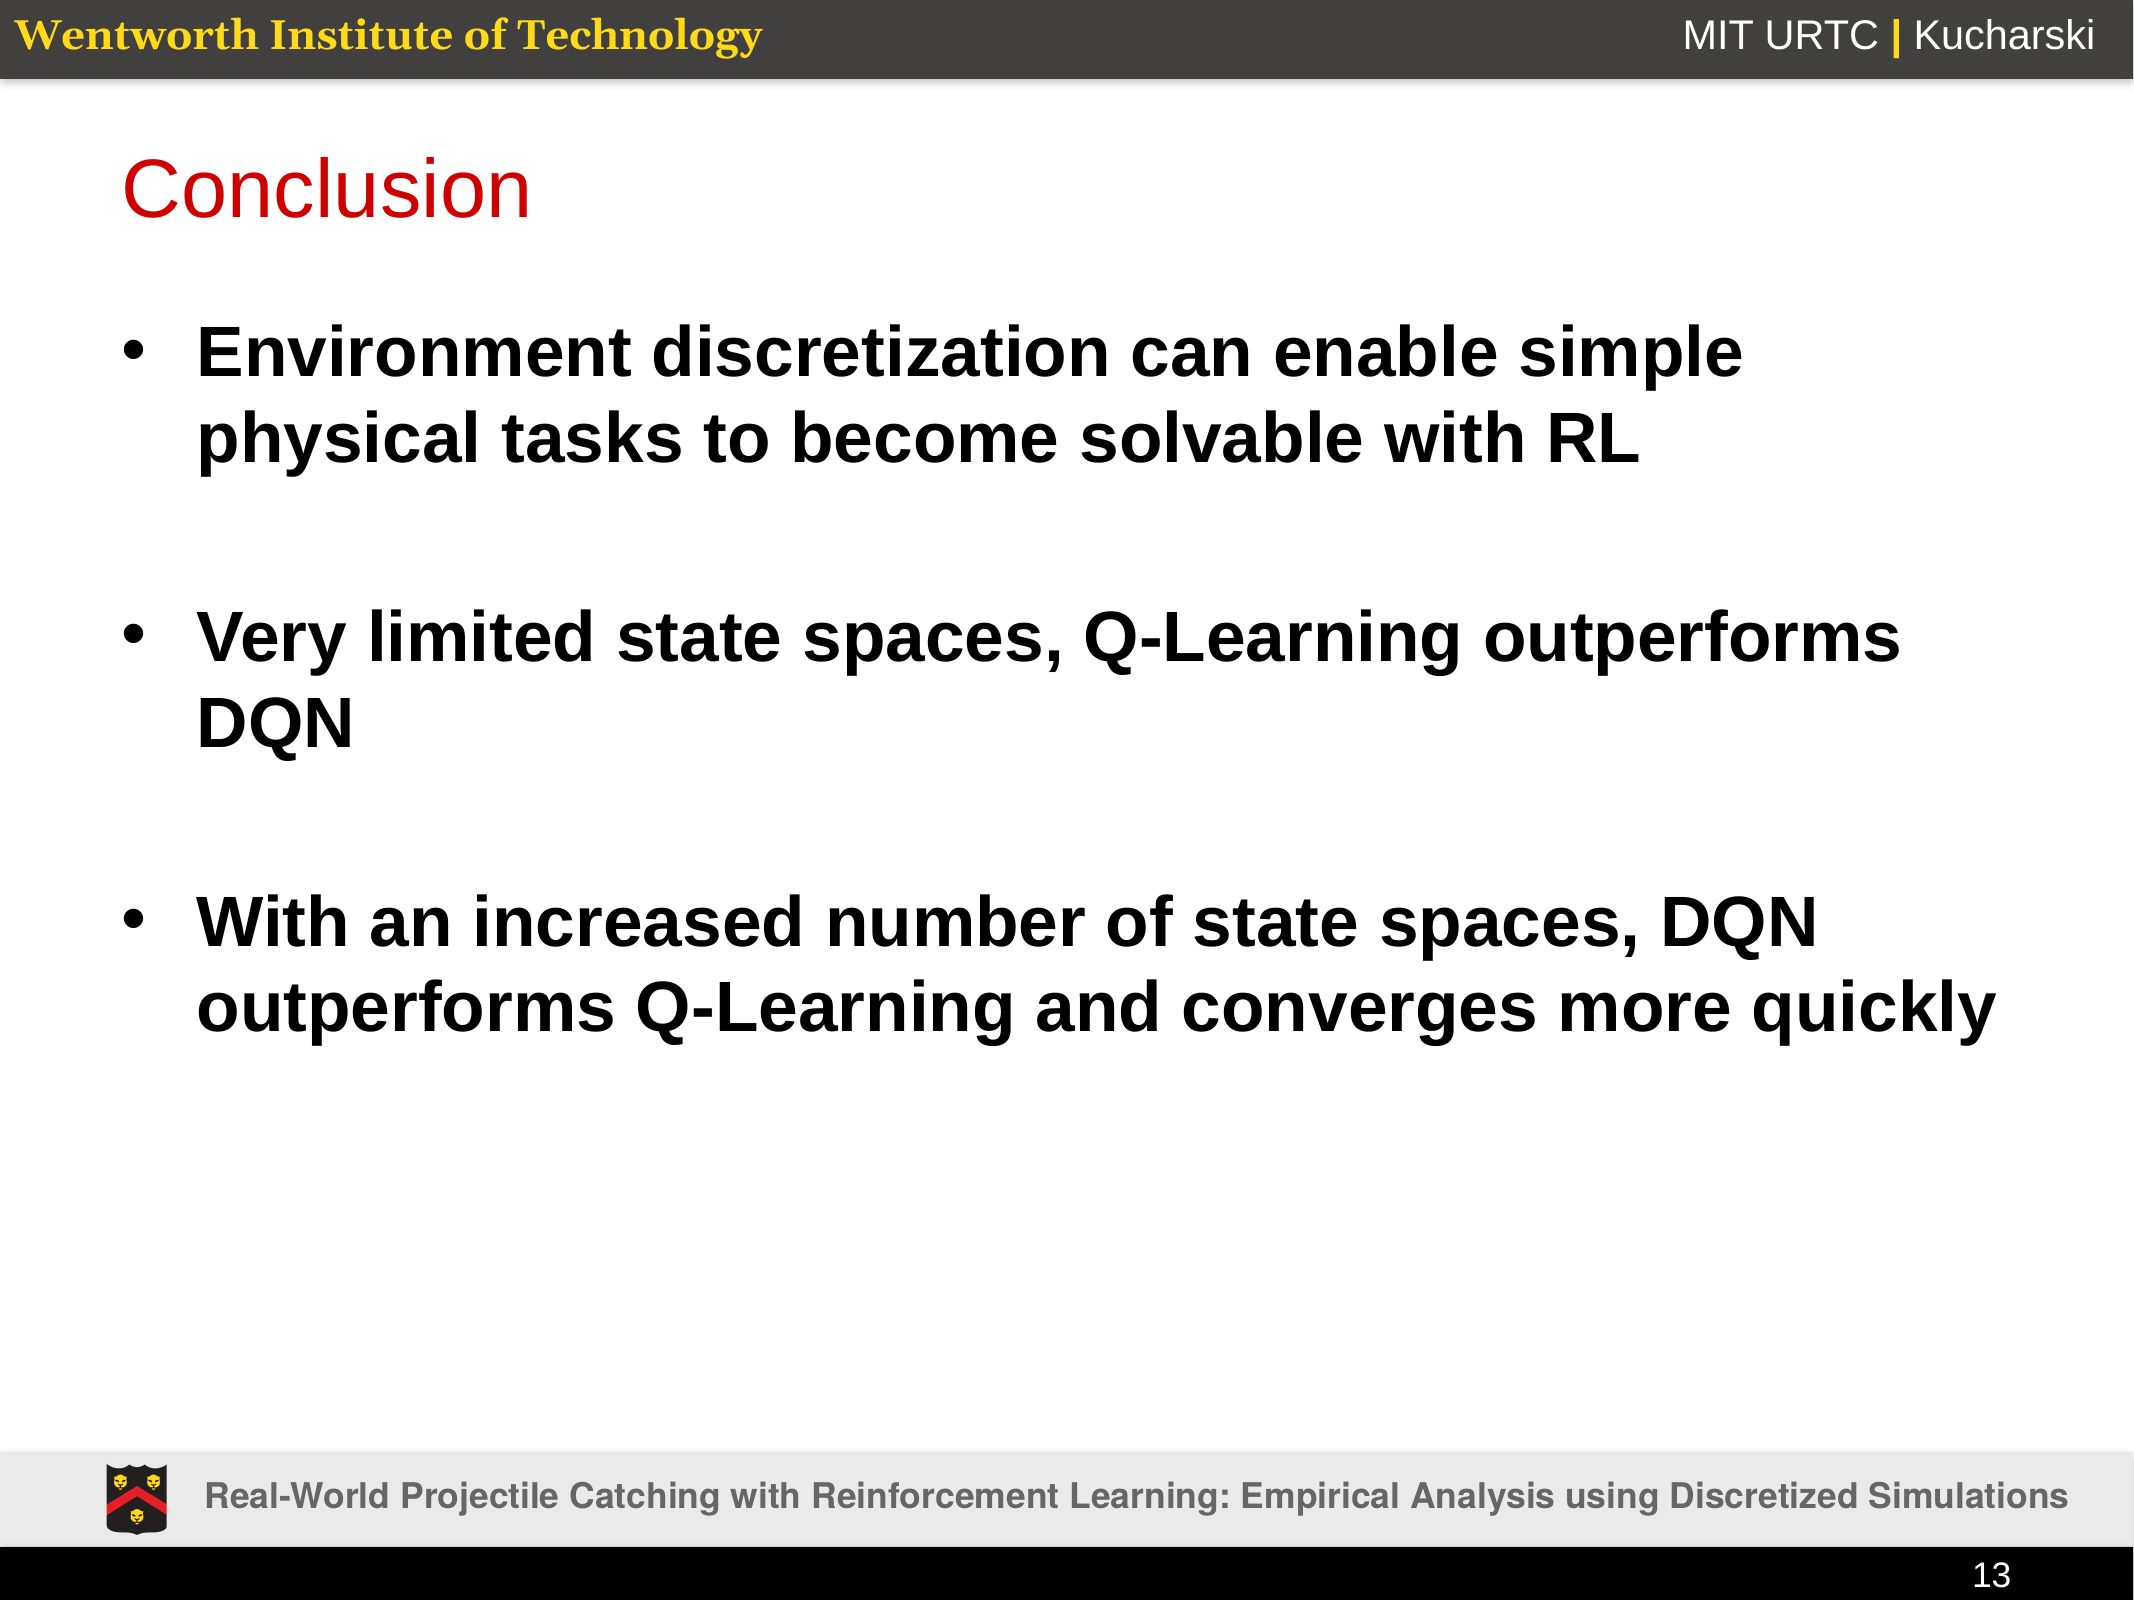

# Conclusion
Environment discretization can enable simple physical tasks to become solvable with RL

Very limited state spaces, Q-Learning outperforms DQN

With an increased number of state spaces, DQN outperforms Q-Learning and converges more quickly
Real-World Projectile Catching with Reinforcement Learning: Empirical Analysis using Discretized Simulations
13